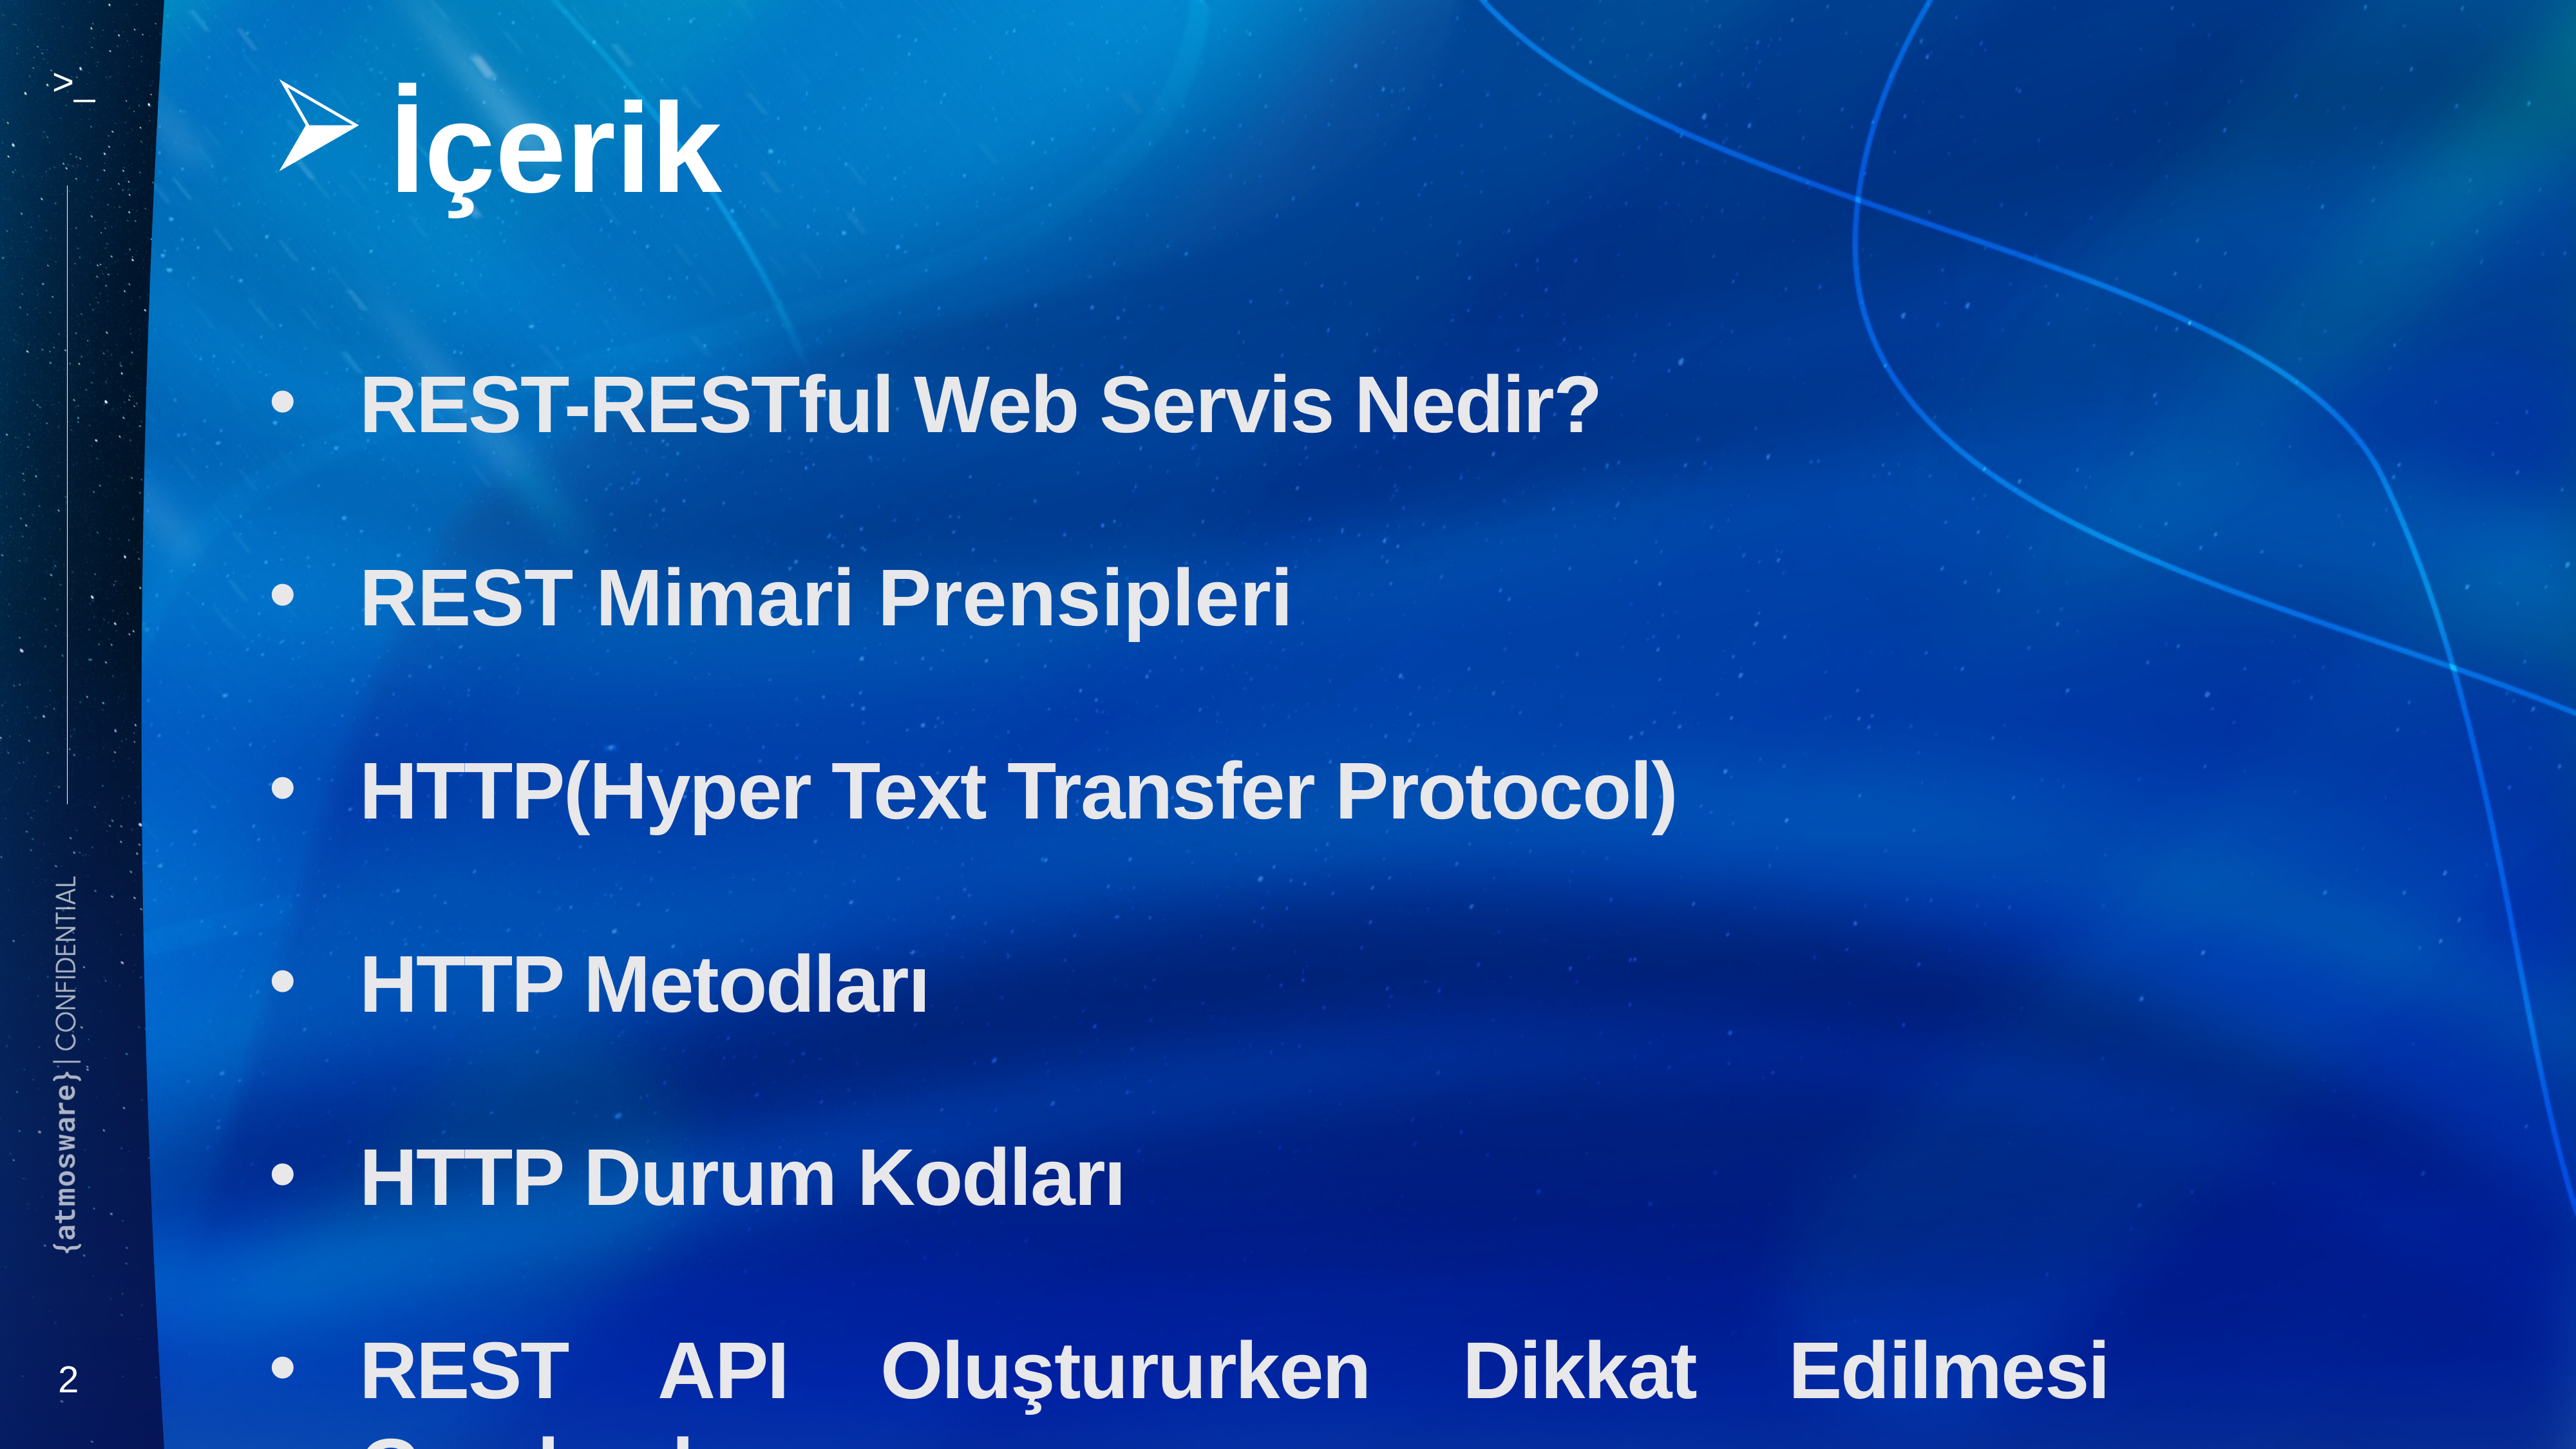

İçerik

REST-RESTful Web Servis Nedir?

REST Mimari Prensipleri

HTTP(Hyper Text Transfer Protocol)

HTTP Metodları

HTTP Durum Kodları

REST API Oluştururken Dikkat Edilmesi Gerekenler
2